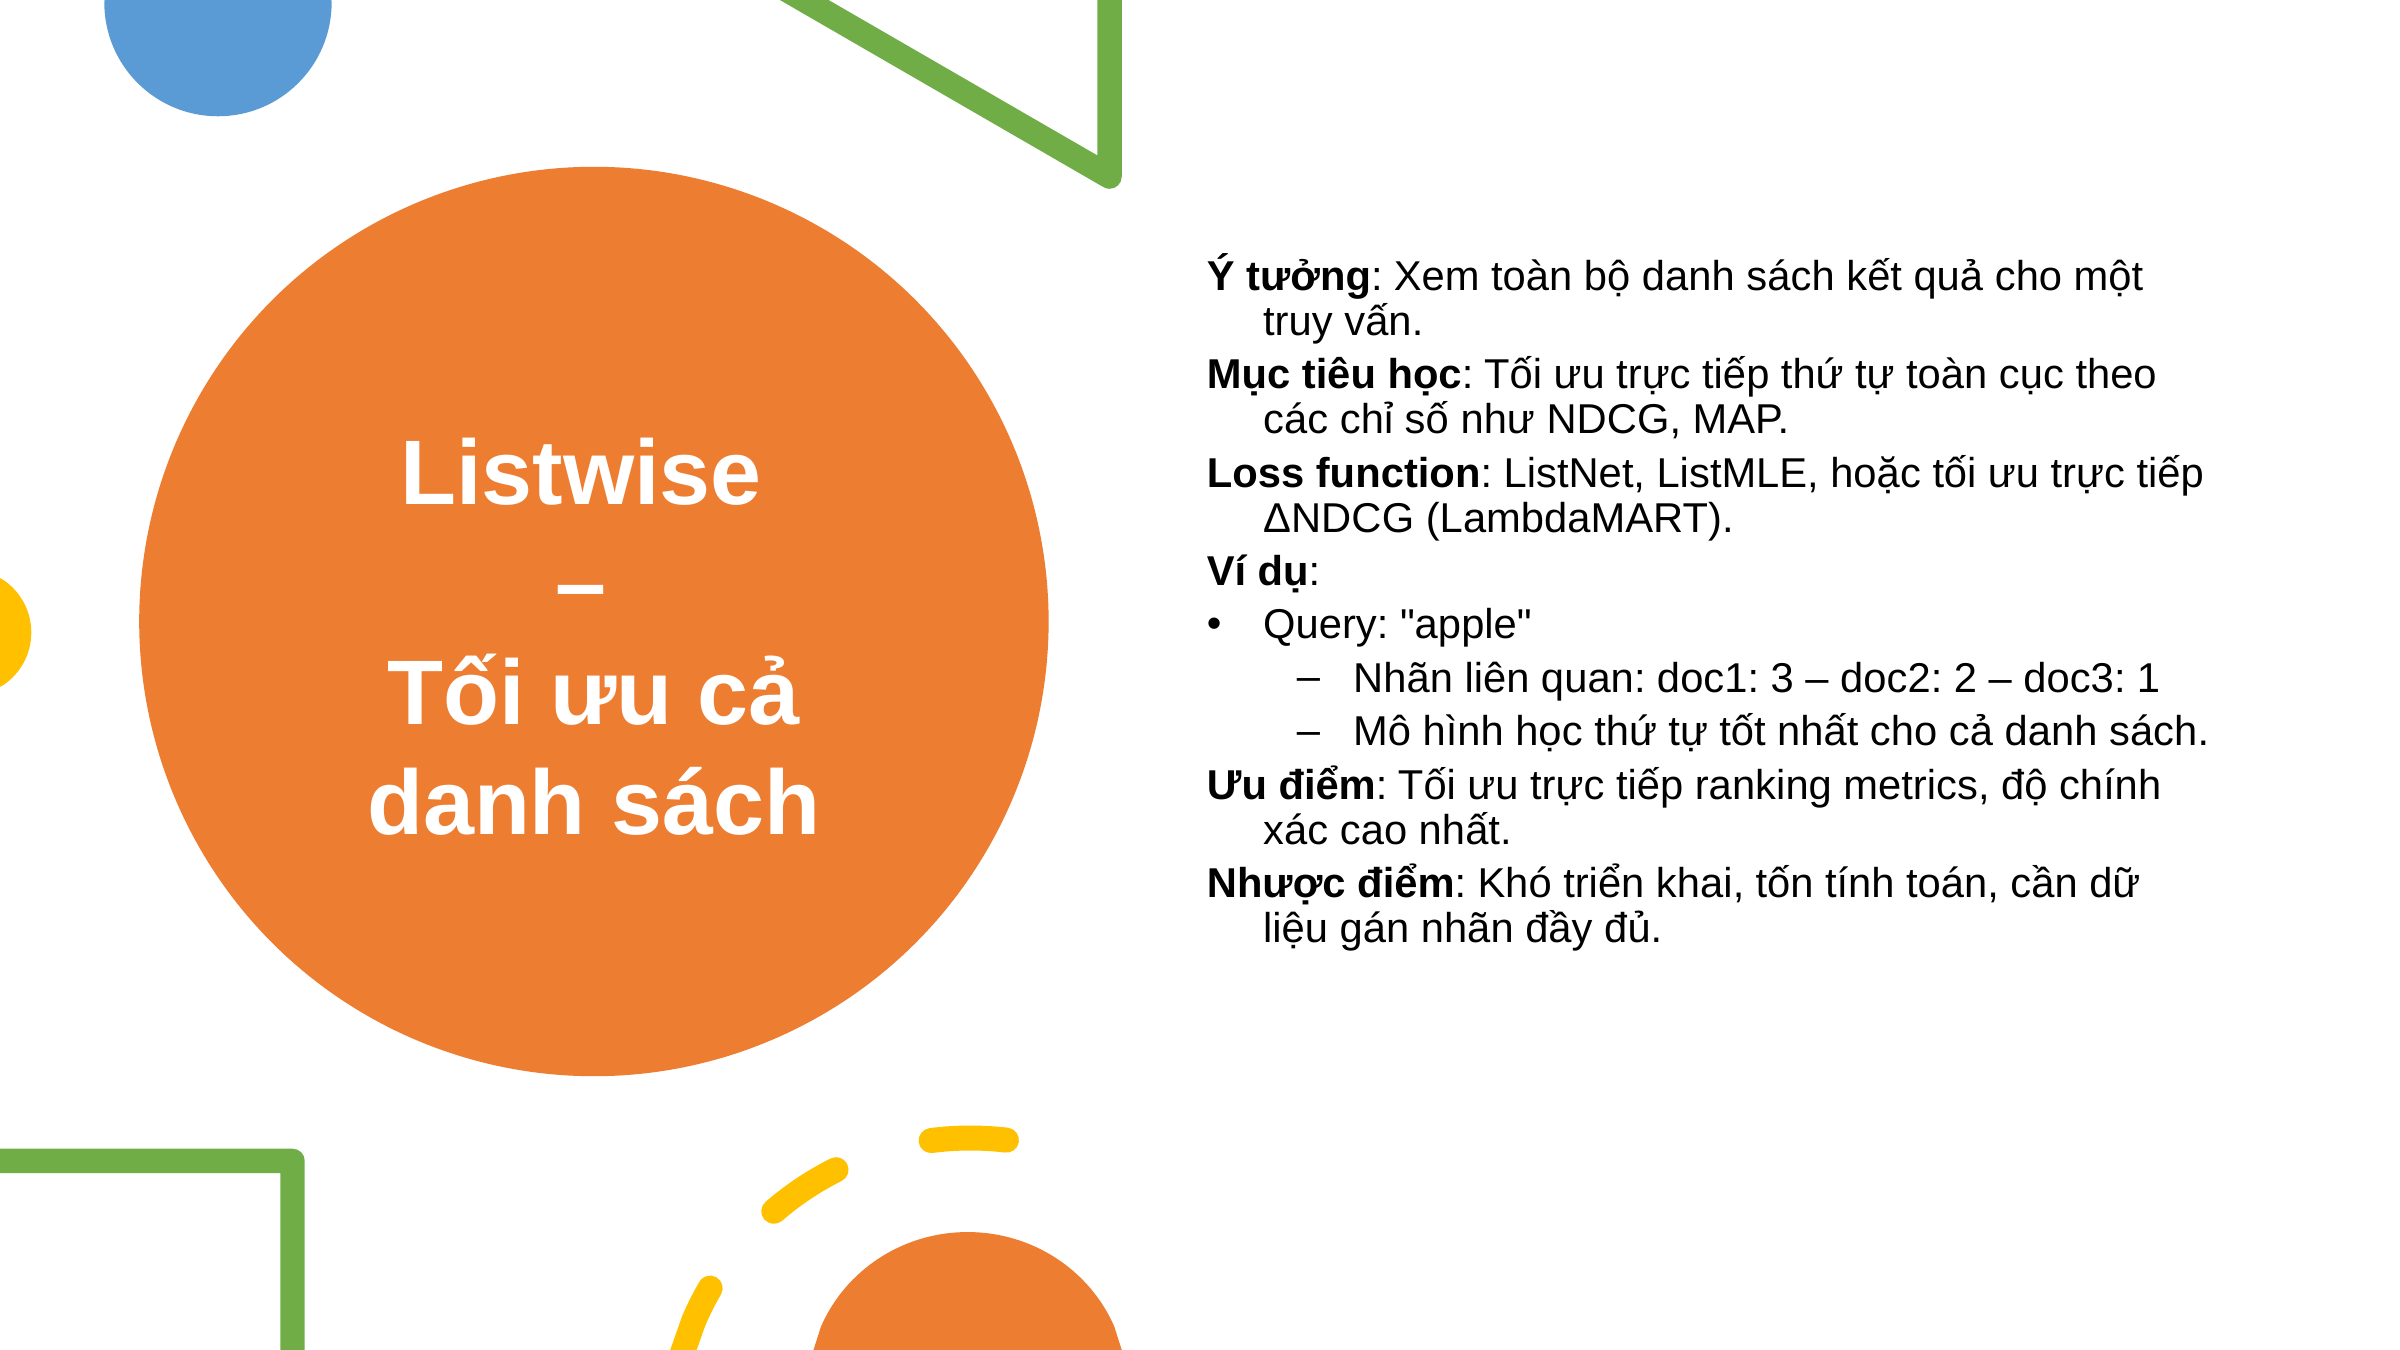

15

Ý tưởng: Xem toàn bộ danh sách kết quả cho một truy vấn.
Mục tiêu học: Tối ưu trực tiếp thứ tự toàn cục theo các chỉ số như NDCG, MAP.
Loss function: ListNet, ListMLE, hoặc tối ưu trực tiếp ΔNDCG (LambdaMART).
Ví dụ:
Query: "apple"
Nhãn liên quan: doc1: 3 – doc2: 2 – doc3: 1
Mô hình học thứ tự tốt nhất cho cả danh sách.
Ưu điểm: Tối ưu trực tiếp ranking metrics, độ chính xác cao nhất.
Nhược điểm: Khó triển khai, tốn tính toán, cần dữ liệu gán nhãn đầy đủ.

# Listwise – Tối ưu cả danh sách